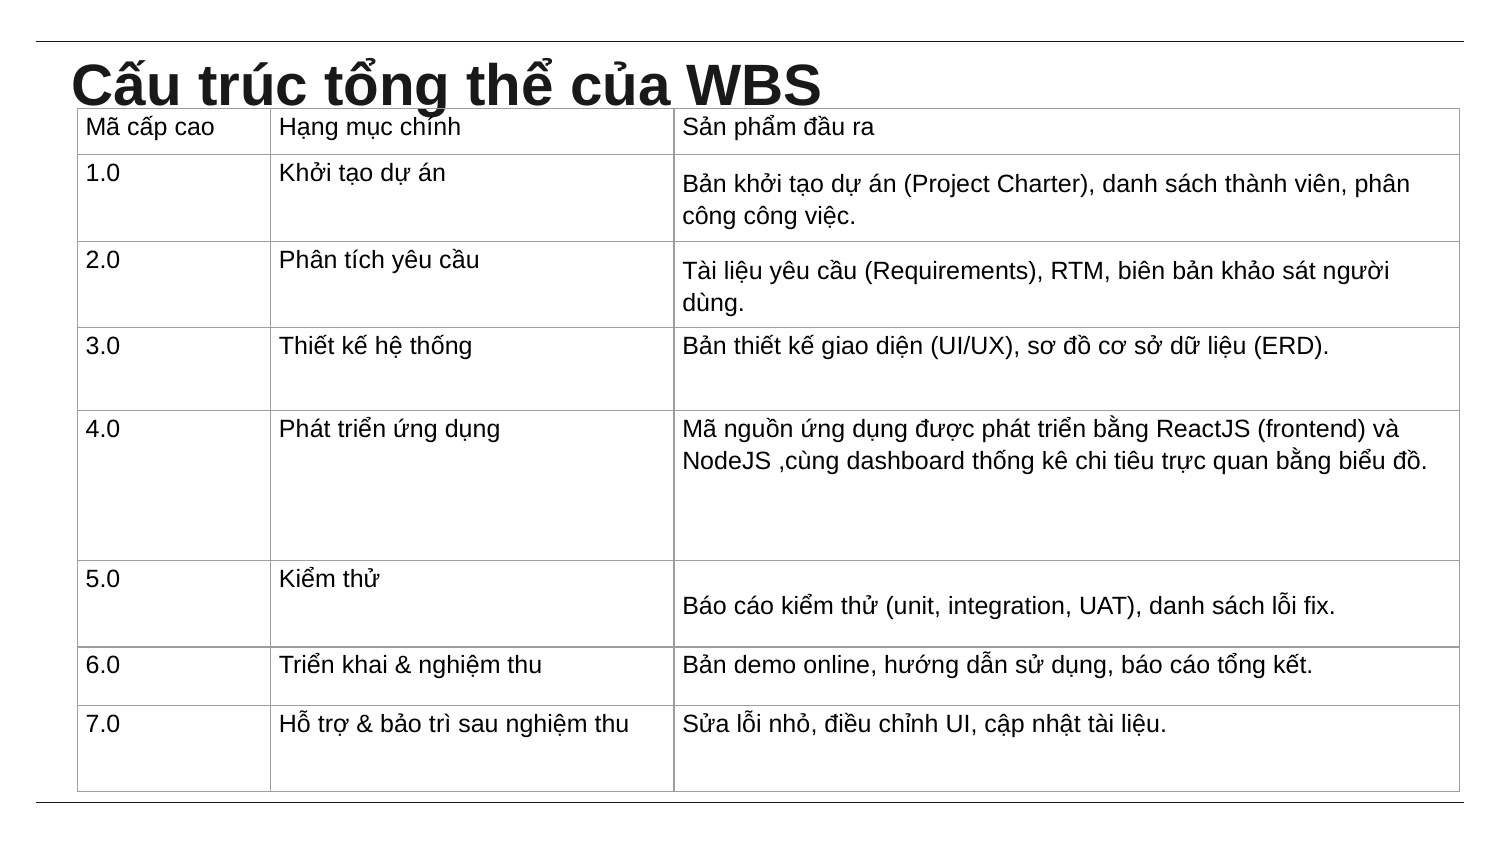

Cấu trúc tổng thể của WBS
| Mã cấp cao | Hạng mục chính | Sản phẩm đầu ra |
| --- | --- | --- |
| 1.0 | Khởi tạo dự án | Bản khởi tạo dự án (Project Charter), danh sách thành viên, phân công công việc. |
| 2.0 | Phân tích yêu cầu | Tài liệu yêu cầu (Requirements), RTM, biên bản khảo sát người dùng. |
| 3.0 | Thiết kế hệ thống | Bản thiết kế giao diện (UI/UX), sơ đồ cơ sở dữ liệu (ERD). |
| 4.0 | Phát triển ứng dụng | Mã nguồn ứng dụng được phát triển bằng ReactJS (frontend) và NodeJS ,cùng dashboard thống kê chi tiêu trực quan bằng biểu đồ. |
| 5.0 | Kiểm thử | Báo cáo kiểm thử (unit, integration, UAT), danh sách lỗi fix. |
| 6.0 | Triển khai & nghiệm thu | Bản demo online, hướng dẫn sử dụng, báo cáo tổng kết. |
| 7.0 | Hỗ trợ & bảo trì sau nghiệm thu | Sửa lỗi nhỏ, điều chỉnh UI, cập nhật tài liệu. |